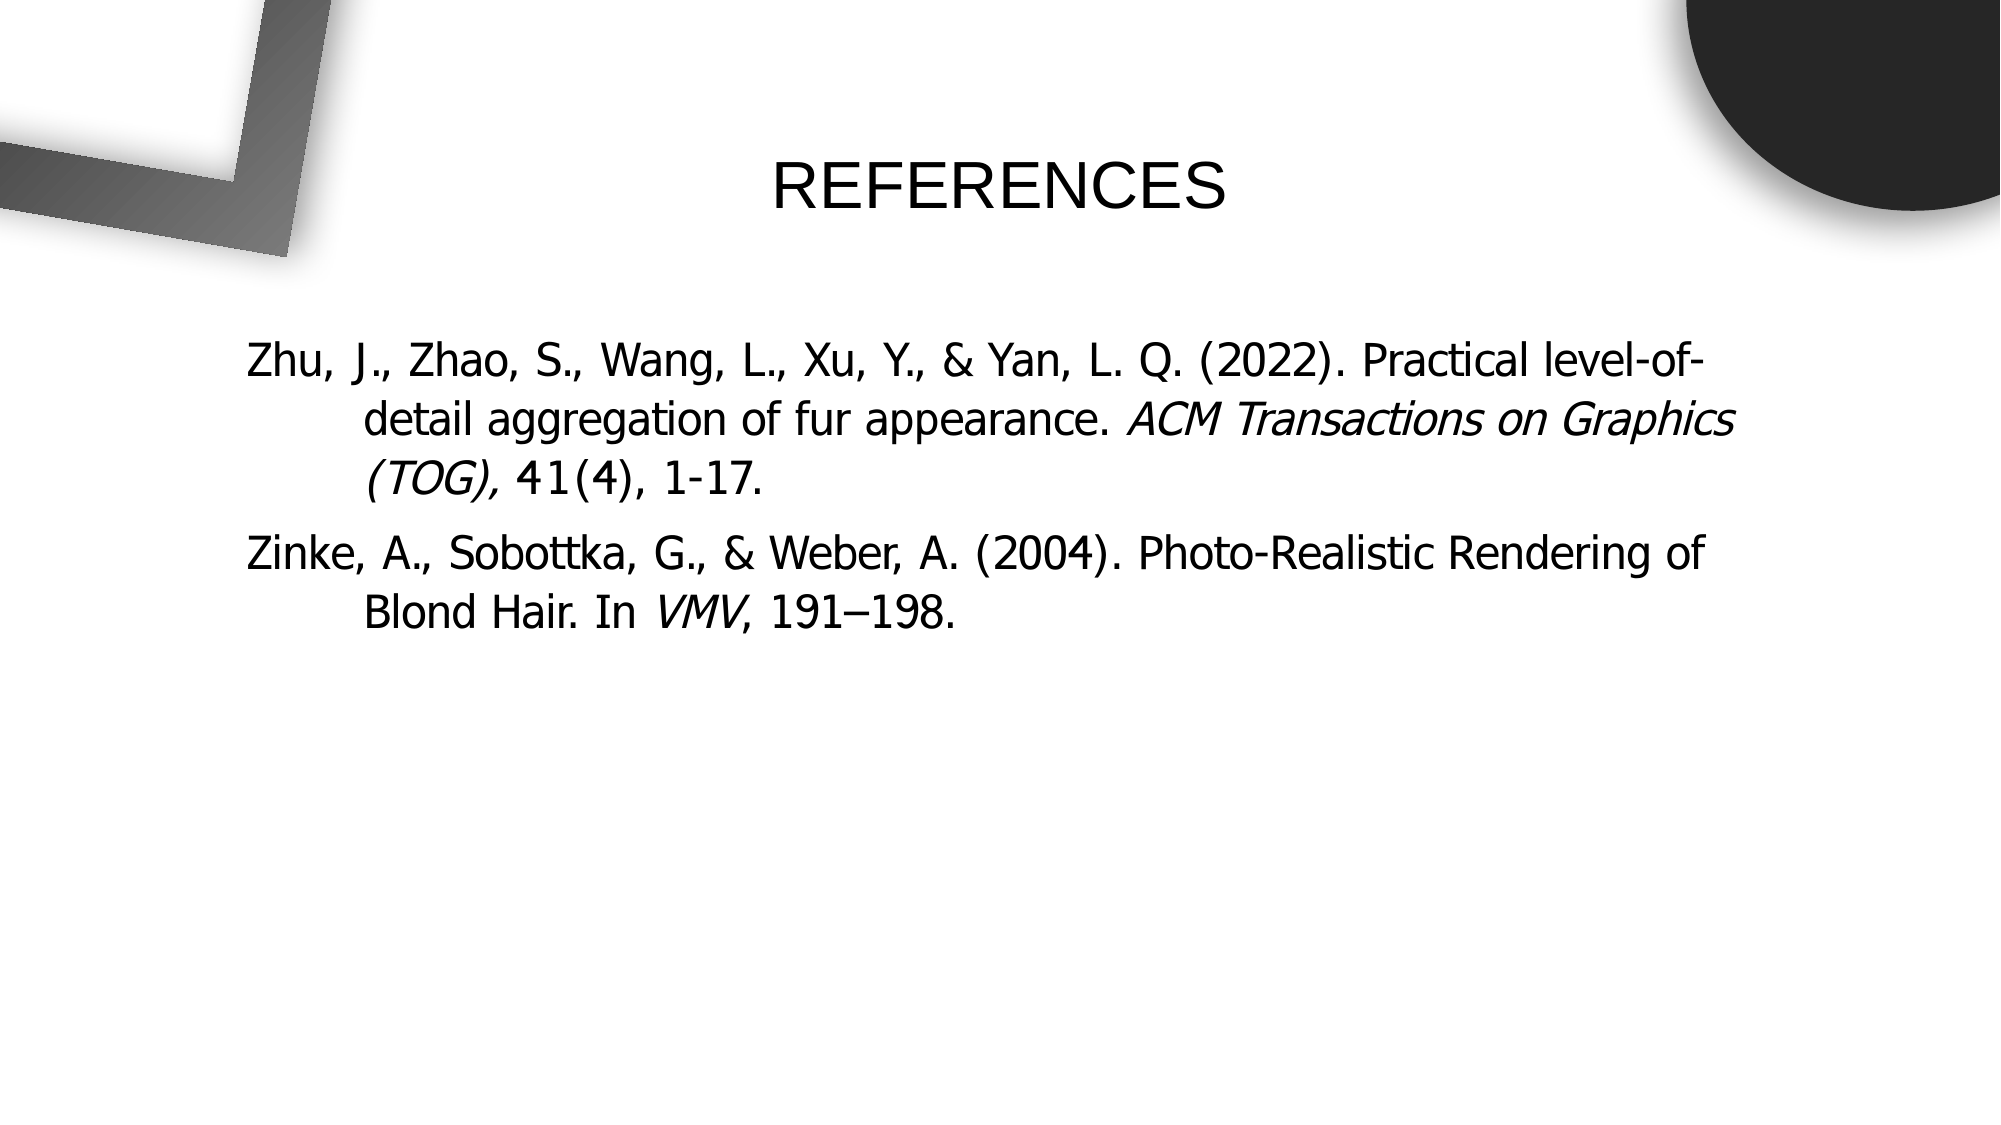

REFERENCES
Zhu, J., Zhao, S., Wang, L., Xu, Y., & Yan, L. Q. (2022). Practical level-of-detail aggregation of fur appearance. ACM Transactions on Graphics (TOG), 41(4), 1-17.
Zinke, A., Sobottka, G., & Weber, A. (2004). Photo-Realistic Rendering of Blond Hair. In VMV, 191–198.